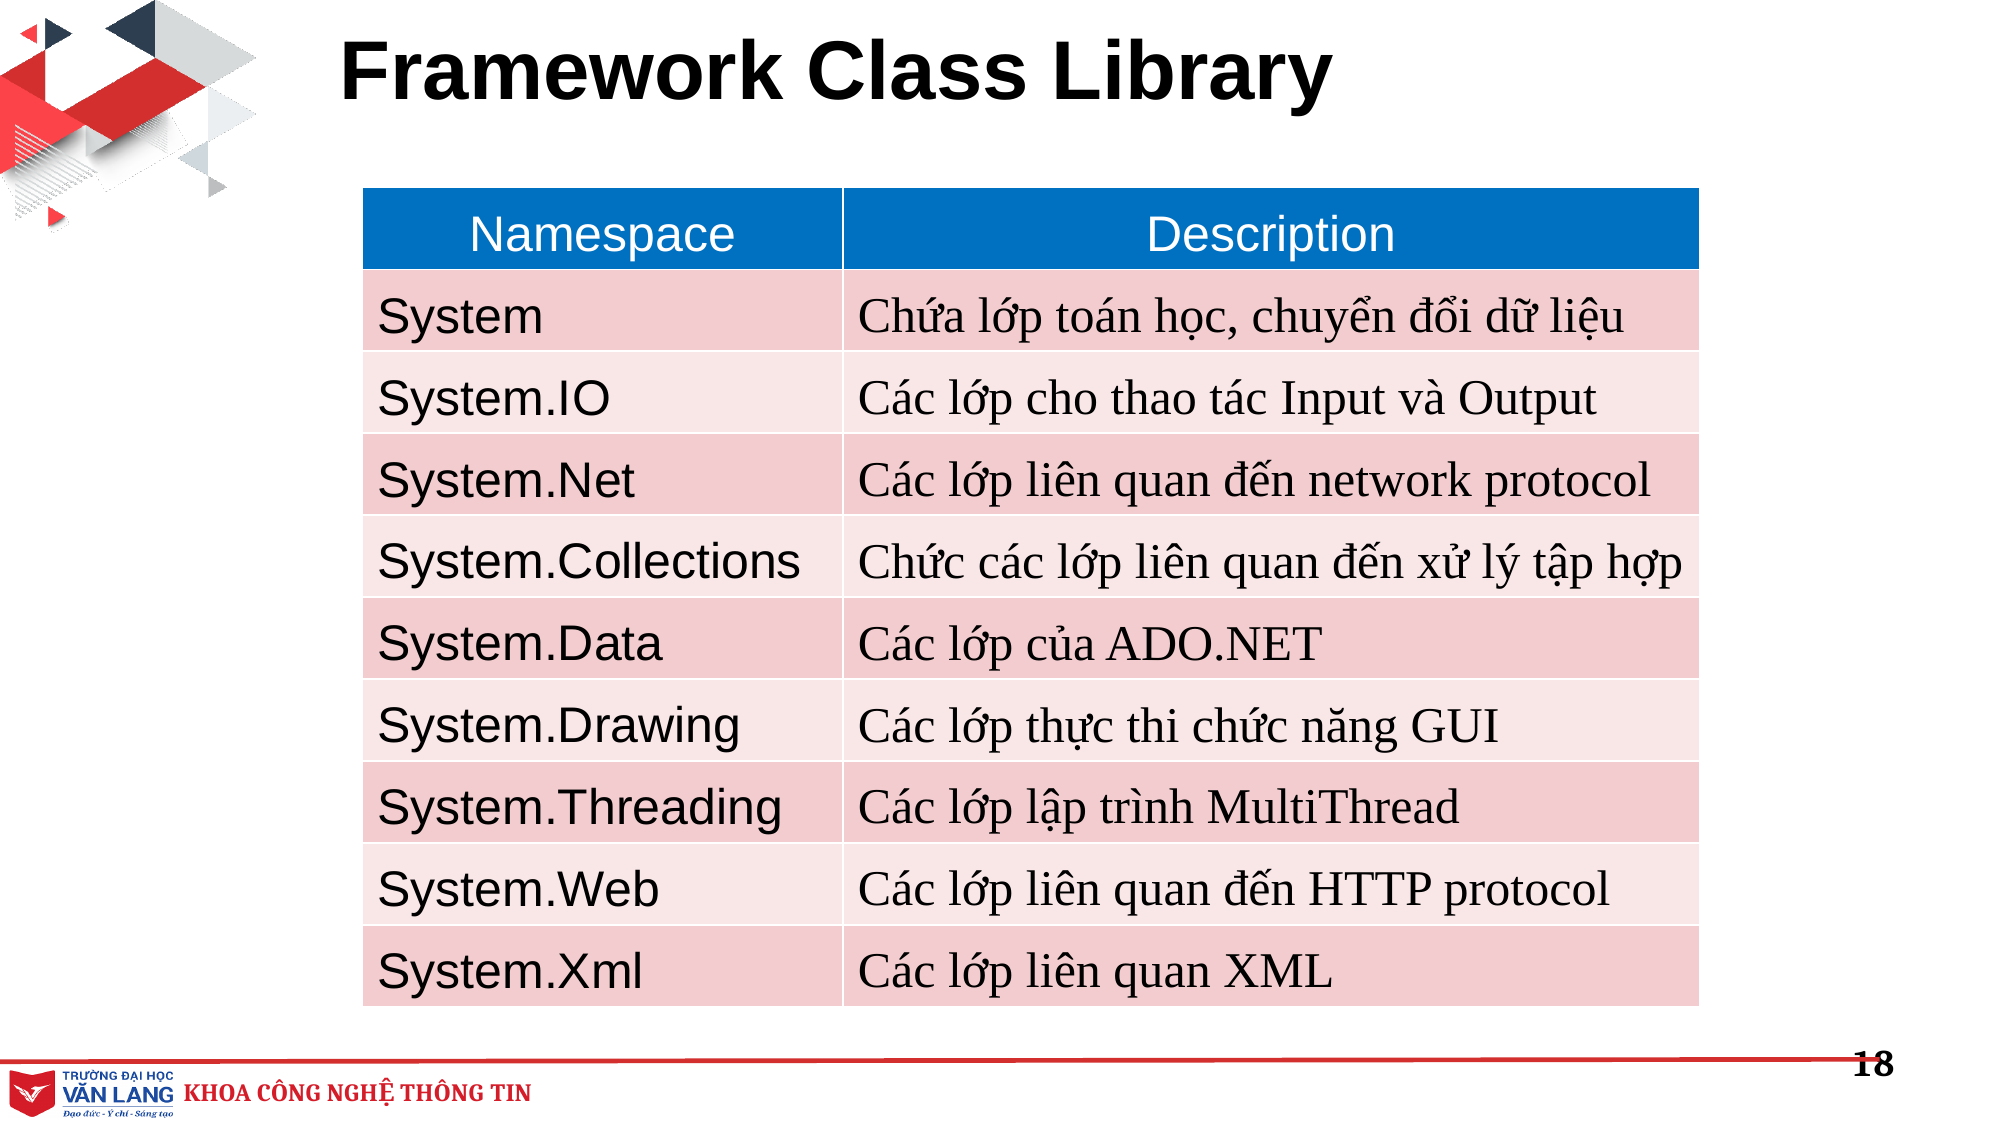

# Framework Class Library
| Namespace | Description |
| --- | --- |
| System | Chứa lớp toán học, chuyển đổi dữ liệu |
| System.IO | Các lớp cho thao tác Input và Output |
| System.Net | Các lớp liên quan đến network protocol |
| System.Collections | Chức các lớp liên quan đến xử lý tập hợp |
| System.Data | Các lớp của ADO.NET |
| System.Drawing | Các lớp thực thi chức năng GUI |
| System.Threading | Các lớp lập trình MultiThread |
| System.Web | Các lớp liên quan đến HTTP protocol |
| System.Xml | Các lớp liên quan XML |